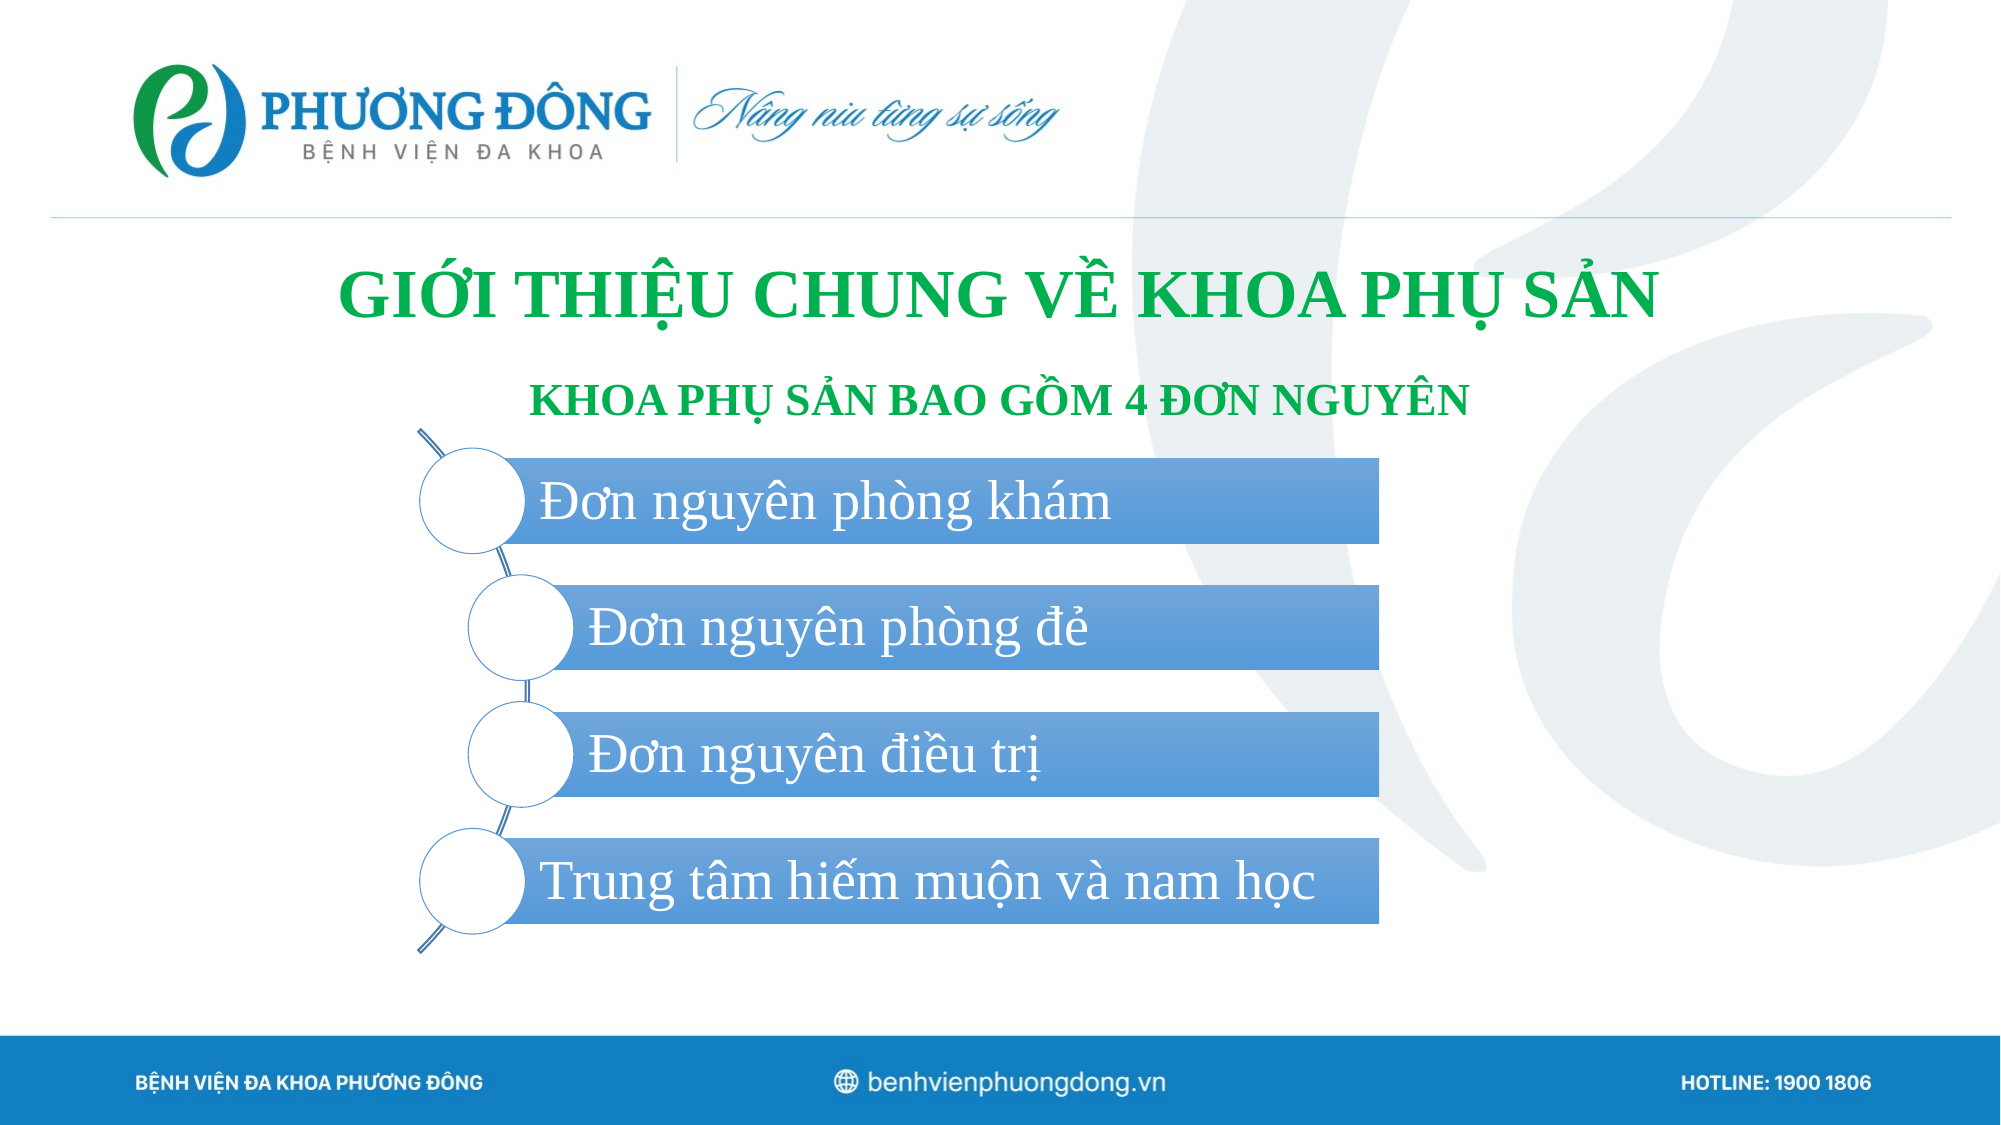

# GIỚI THIỆU CHUNG VỀ KHOA PHỤ SẢN
KHOA PHỤ SẢN BAO GỒM 4 ĐƠN NGUYÊN

Đơn nguyên phòng khám
Đơn nguyên phòng đẻ
Đơn nguyên điều trị
Trung tâm hiếm muộn và nam học